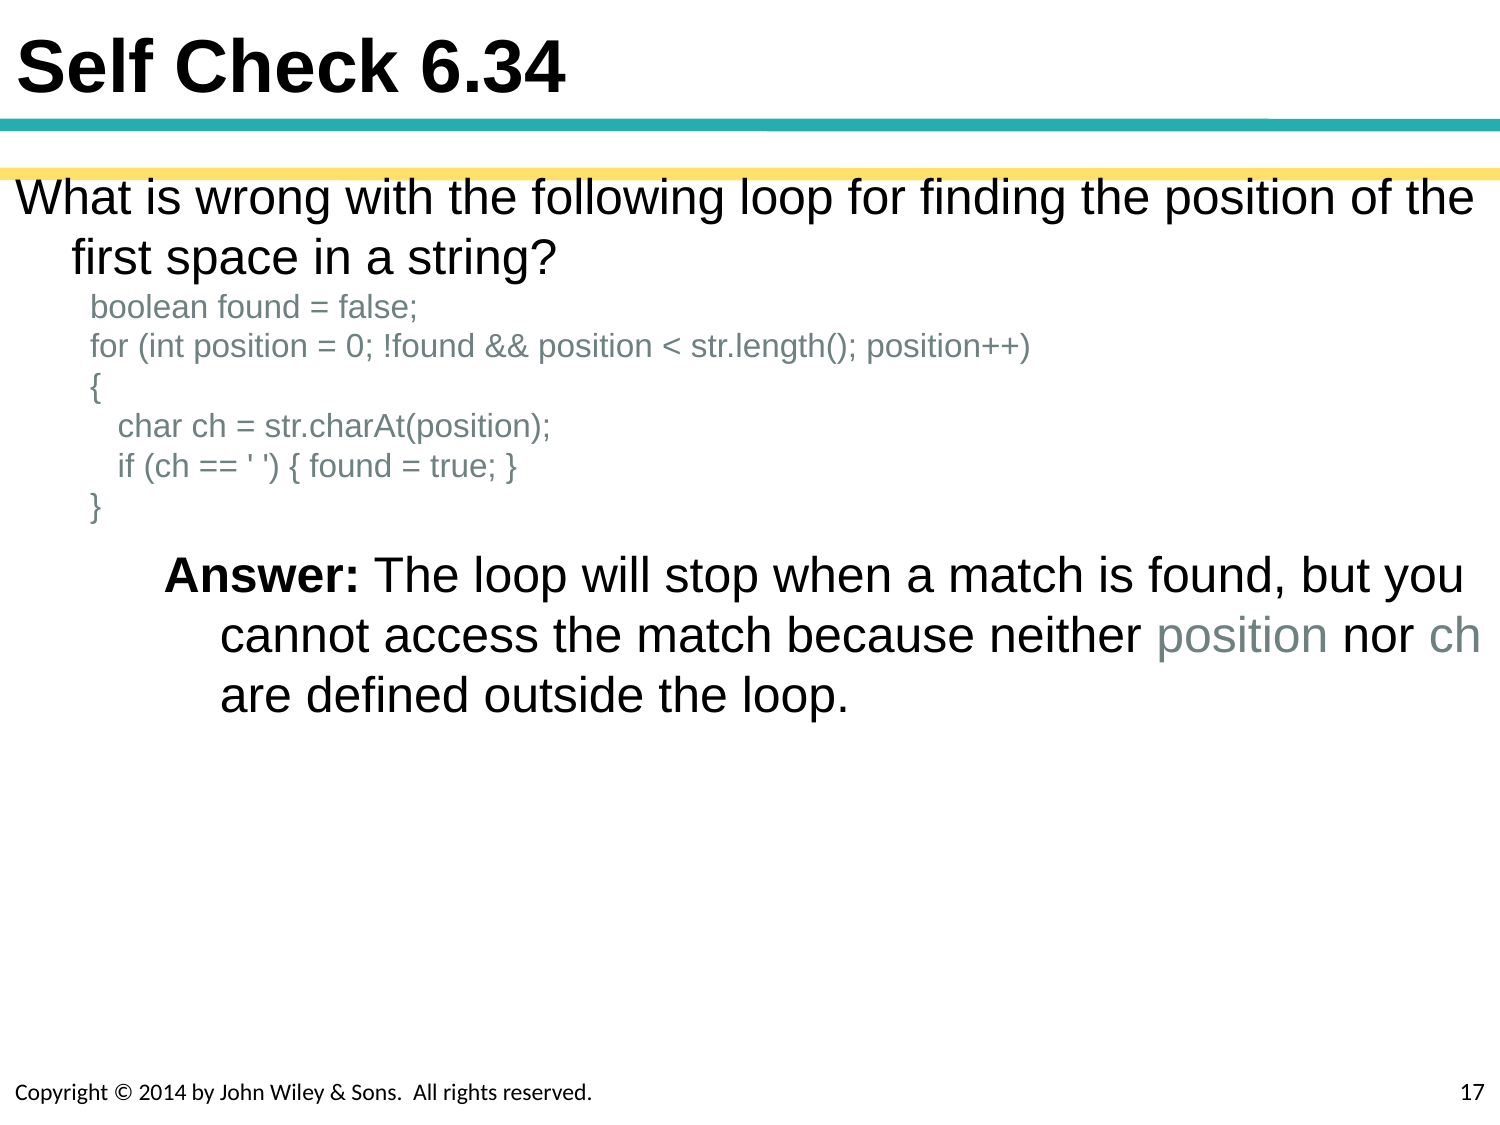

# Self Check 6.34
What is wrong with the following loop for finding the position of the first space in a string?
boolean found = false;
for (int position = 0; !found && position < str.length(); position++)
{
   char ch = str.charAt(position);
   if (ch == ' ') { found = true; }
}
Answer: The loop will stop when a match is found, but you cannot access the match because neither position nor ch are defined outside the loop.